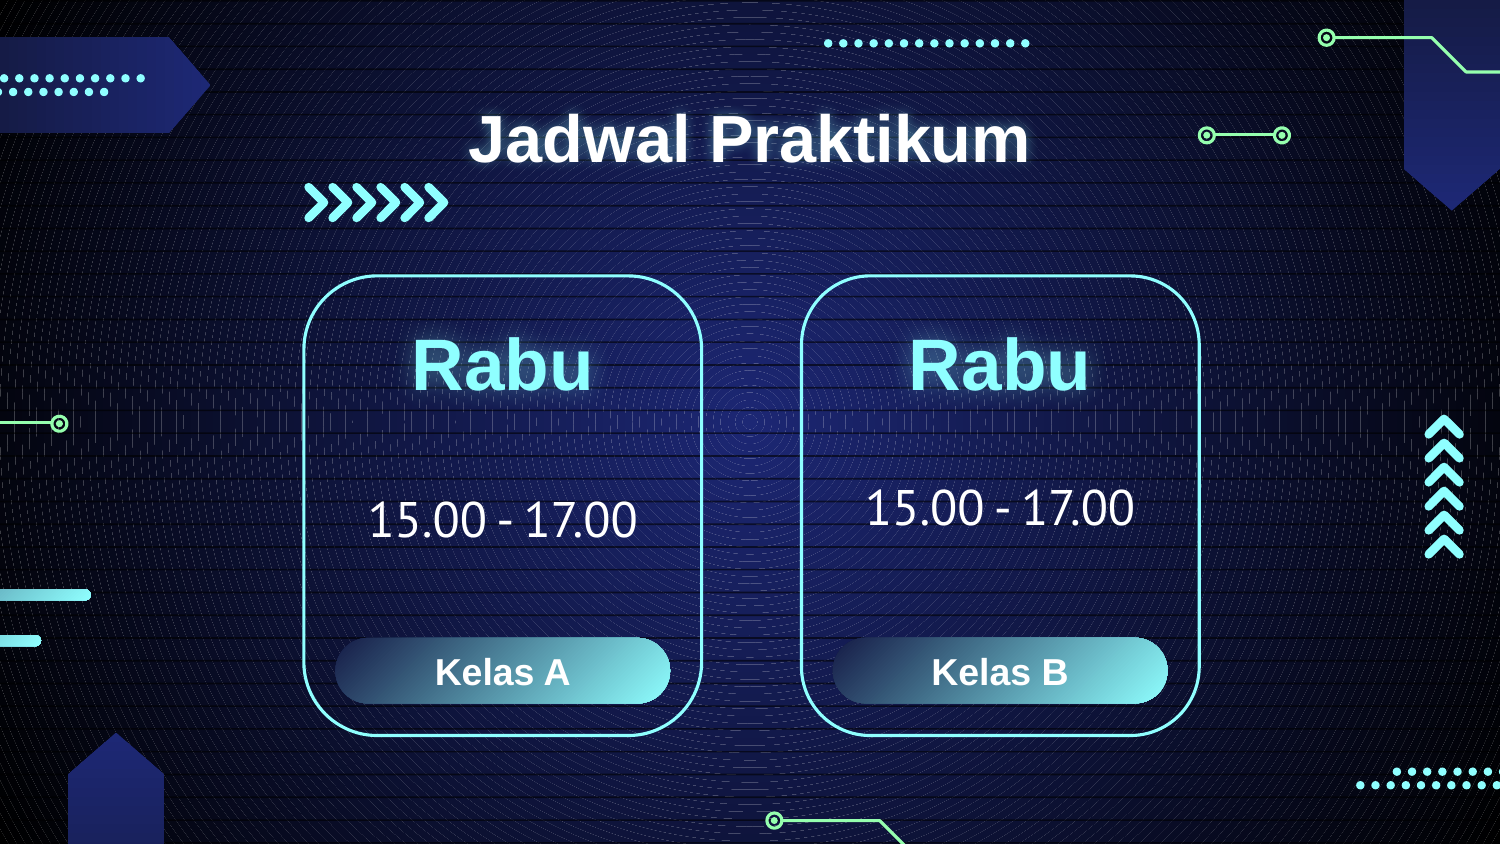

# Jadwal Praktikum

Rabu
Rabu
15.00 - 17.00
15.00 - 17.00
Kelas B
Kelas A